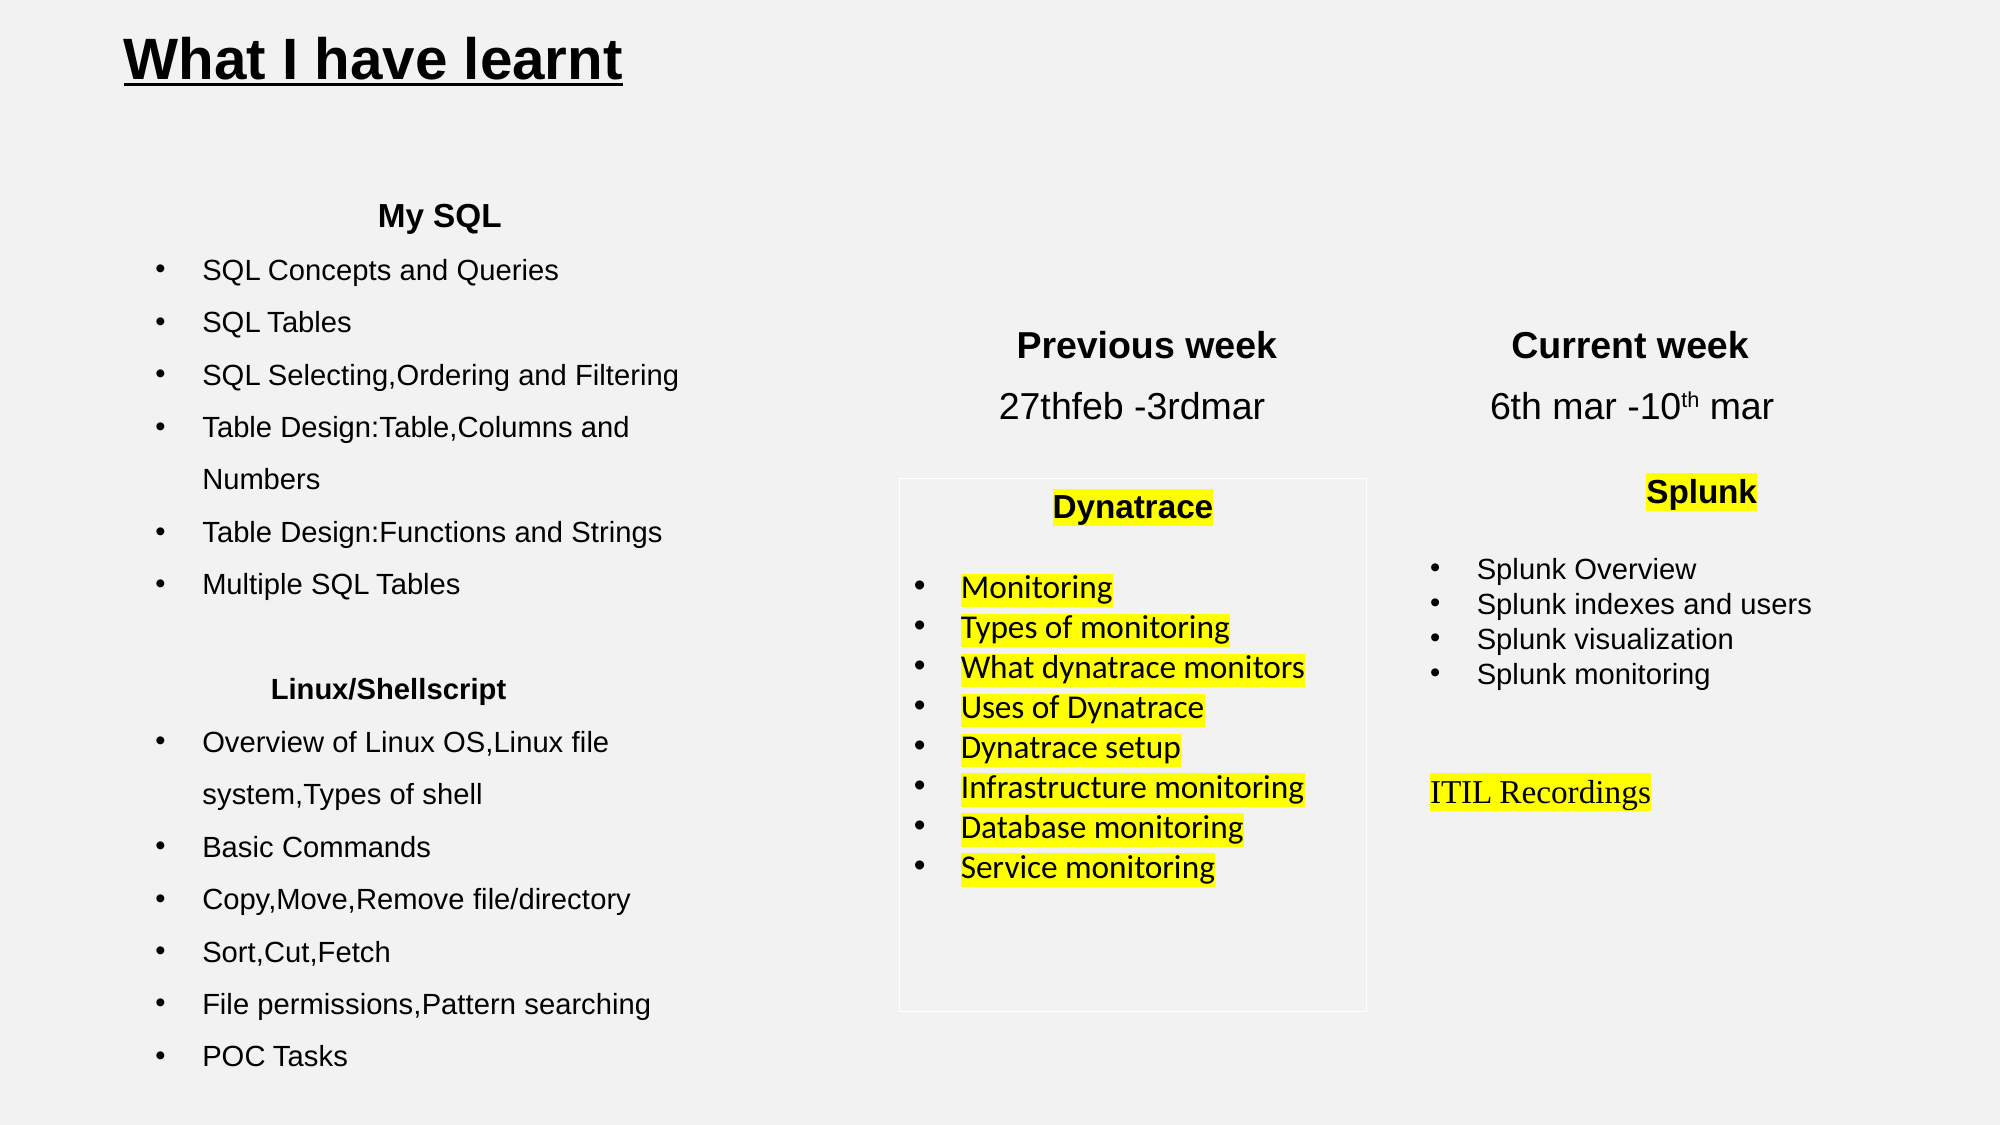

What I have learnt

My SQL
SQL Concepts and Queries
SQL Tables
SQL Selecting,Ordering and Filtering
Table Design:Table,Columns and Numbers
Table Design:Functions and Strings
Multiple SQL Tables

              Linux/Shellscript
Overview of Linux OS,Linux file system,Types of shell
Basic Commands
Copy,Move,Remove file/directory
Sort,Cut,Fetch
File permissions,Pattern searching
POC Tasks

Previous week
Current week
27thfeb -3rdmar
6th mar -10th mar
Splunk

Splunk Overview
Splunk indexes and users
Splunk visualization
Splunk monitoring

ITIL Recordings

Dynatrace

Monitoring
Types of monitoring
What dynatrace monitors
Uses of Dynatrace
Dynatrace setup
Infrastructure monitoring
Database monitoring
Service monitoring